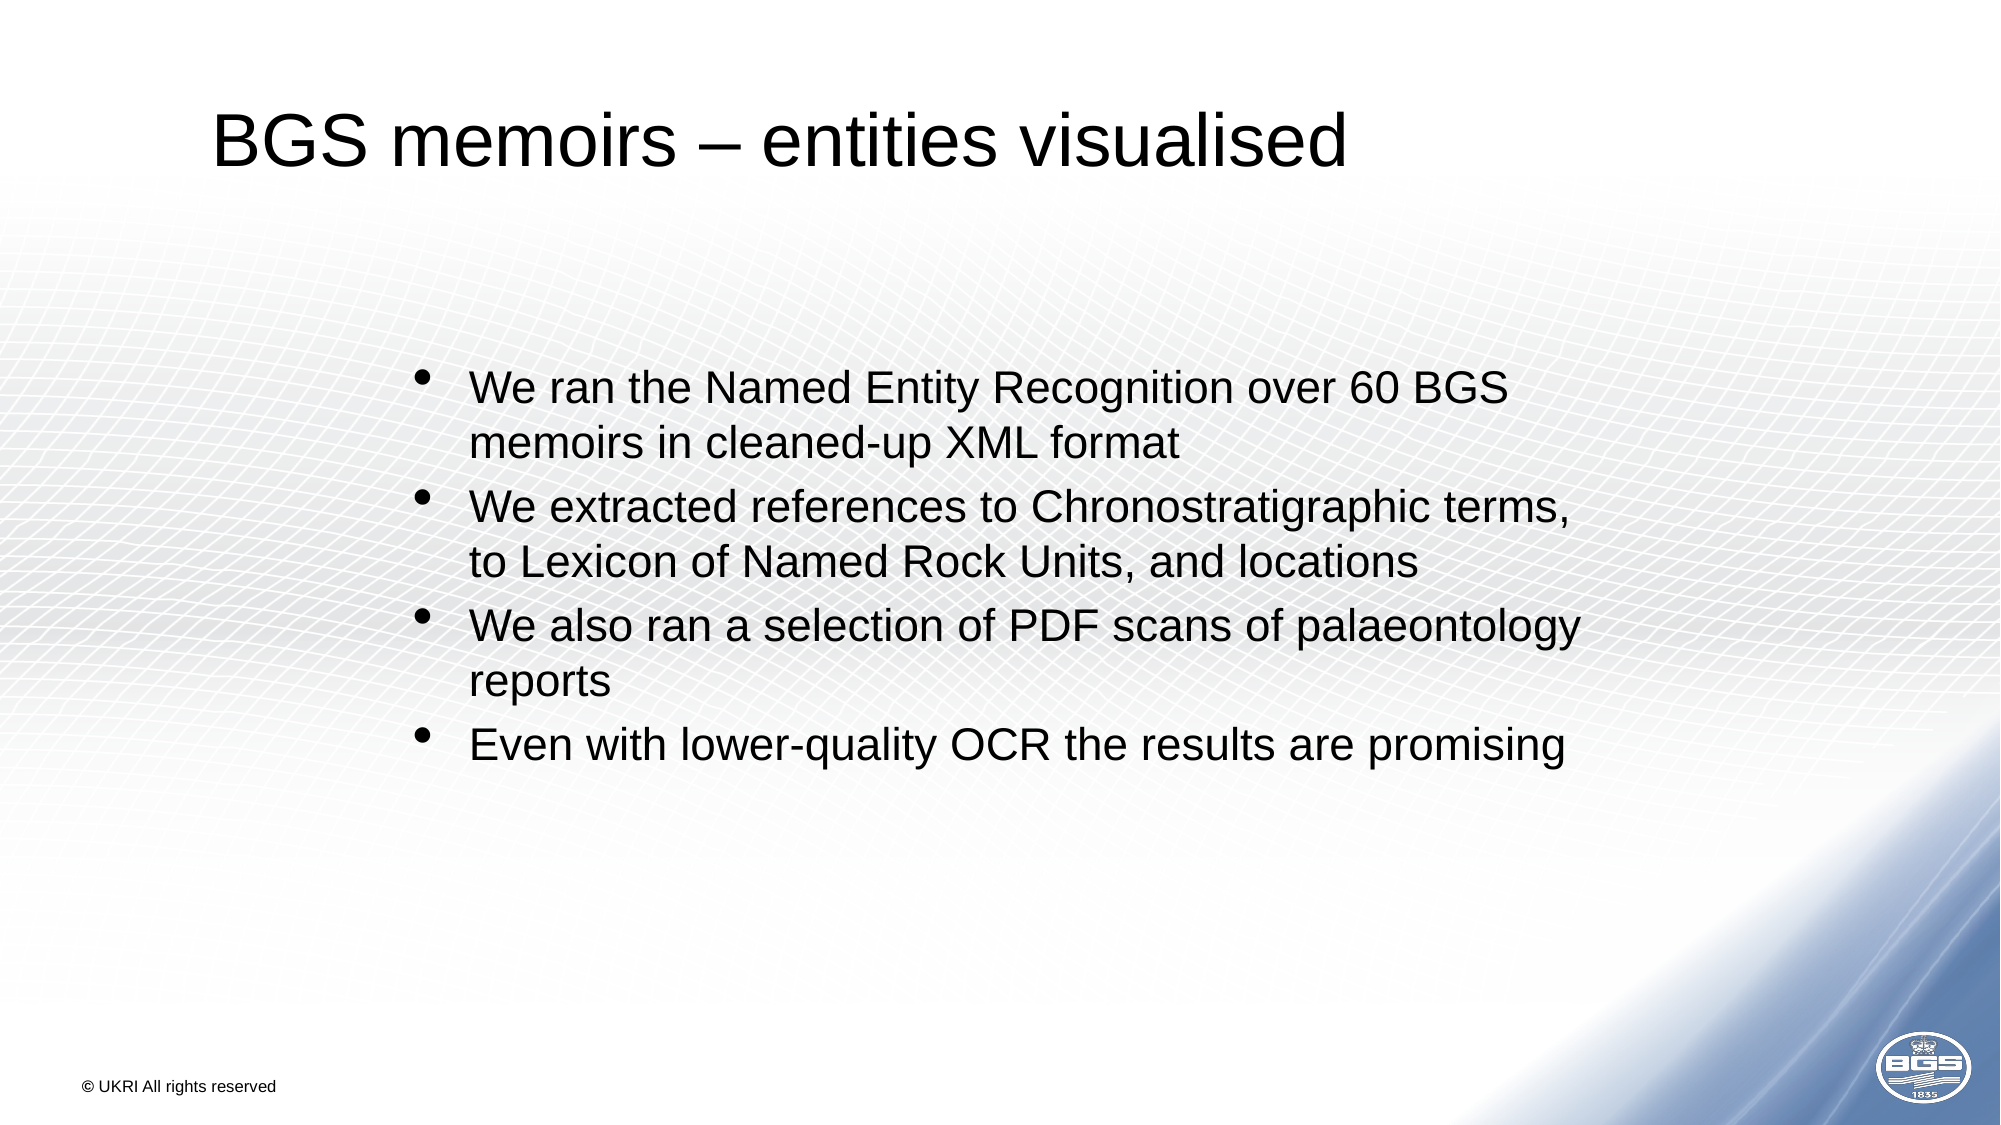

# BGS memoirs – entities visualised
We ran the Named Entity Recognition over 60 BGS memoirs in cleaned-up XML format
We extracted references to Chronostratigraphic terms, to Lexicon of Named Rock Units, and locations
We also ran a selection of PDF scans of palaeontology reports
Even with lower-quality OCR the results are promising